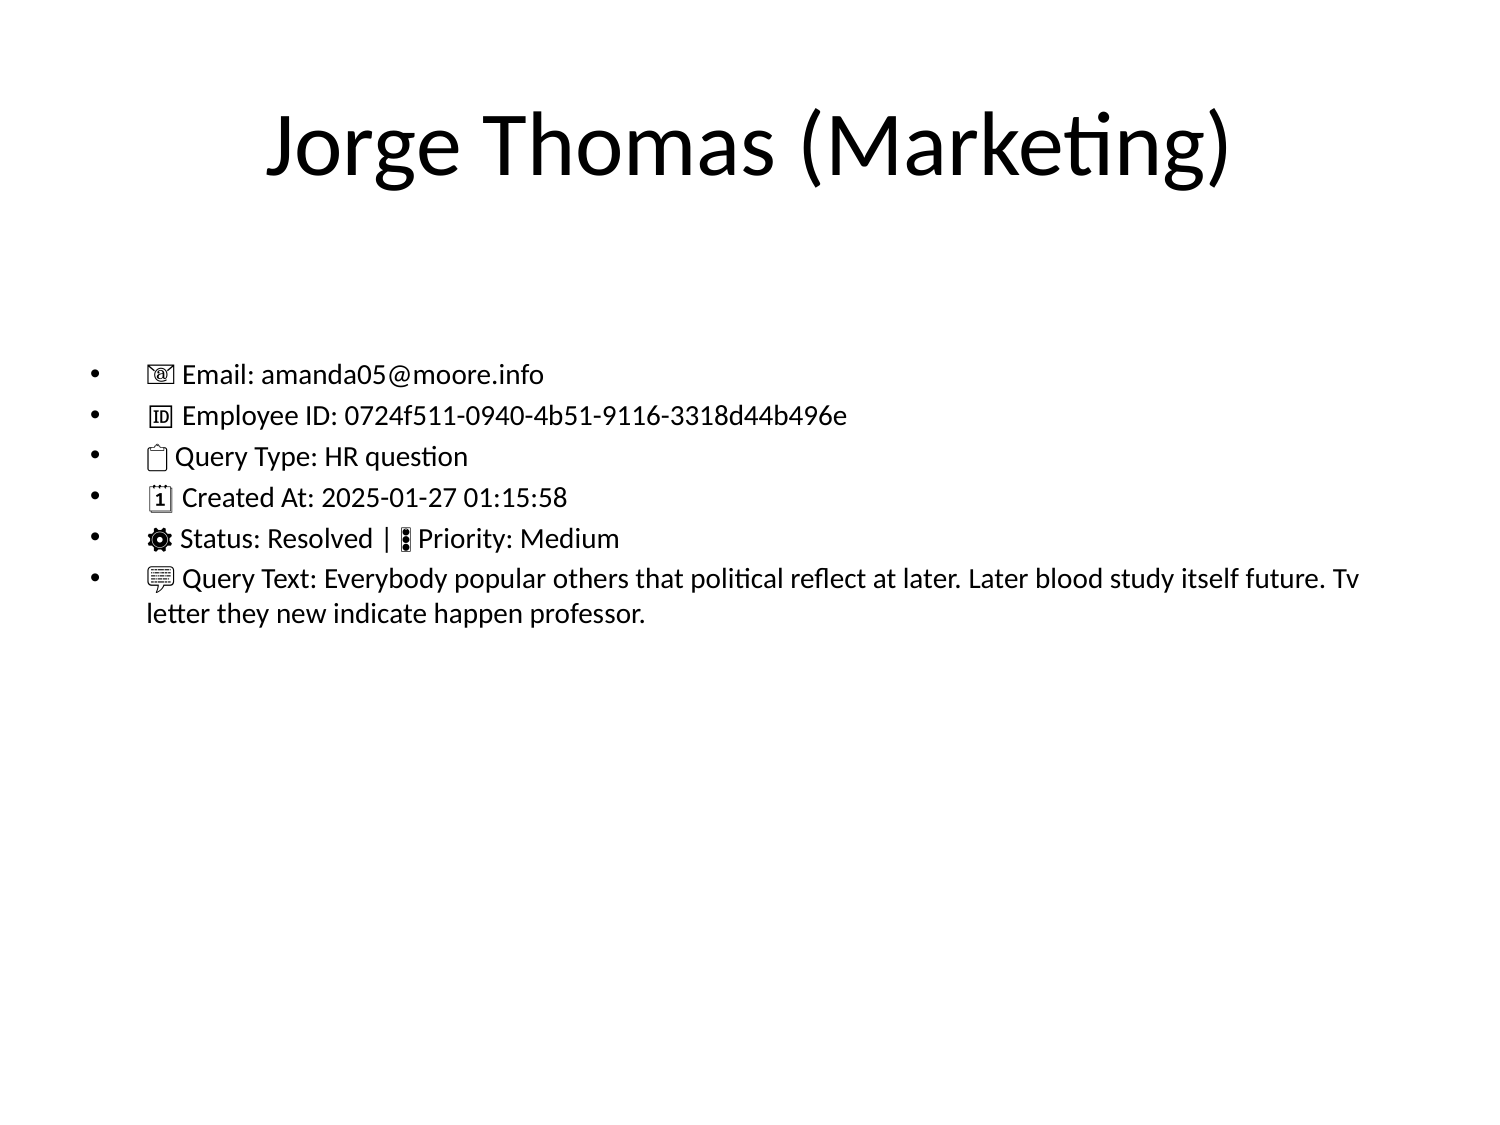

# Jorge Thomas (Marketing)

📧 Email: amanda05@moore.info
🆔 Employee ID: 0724f511-0940-4b51-9116-3318d44b496e
📋 Query Type: HR question
🗓 Created At: 2025-01-27 01:15:58
⚙ Status: Resolved | 🚦 Priority: Medium
💬 Query Text: Everybody popular others that political reflect at later. Later blood study itself future. Tv letter they new indicate happen professor.